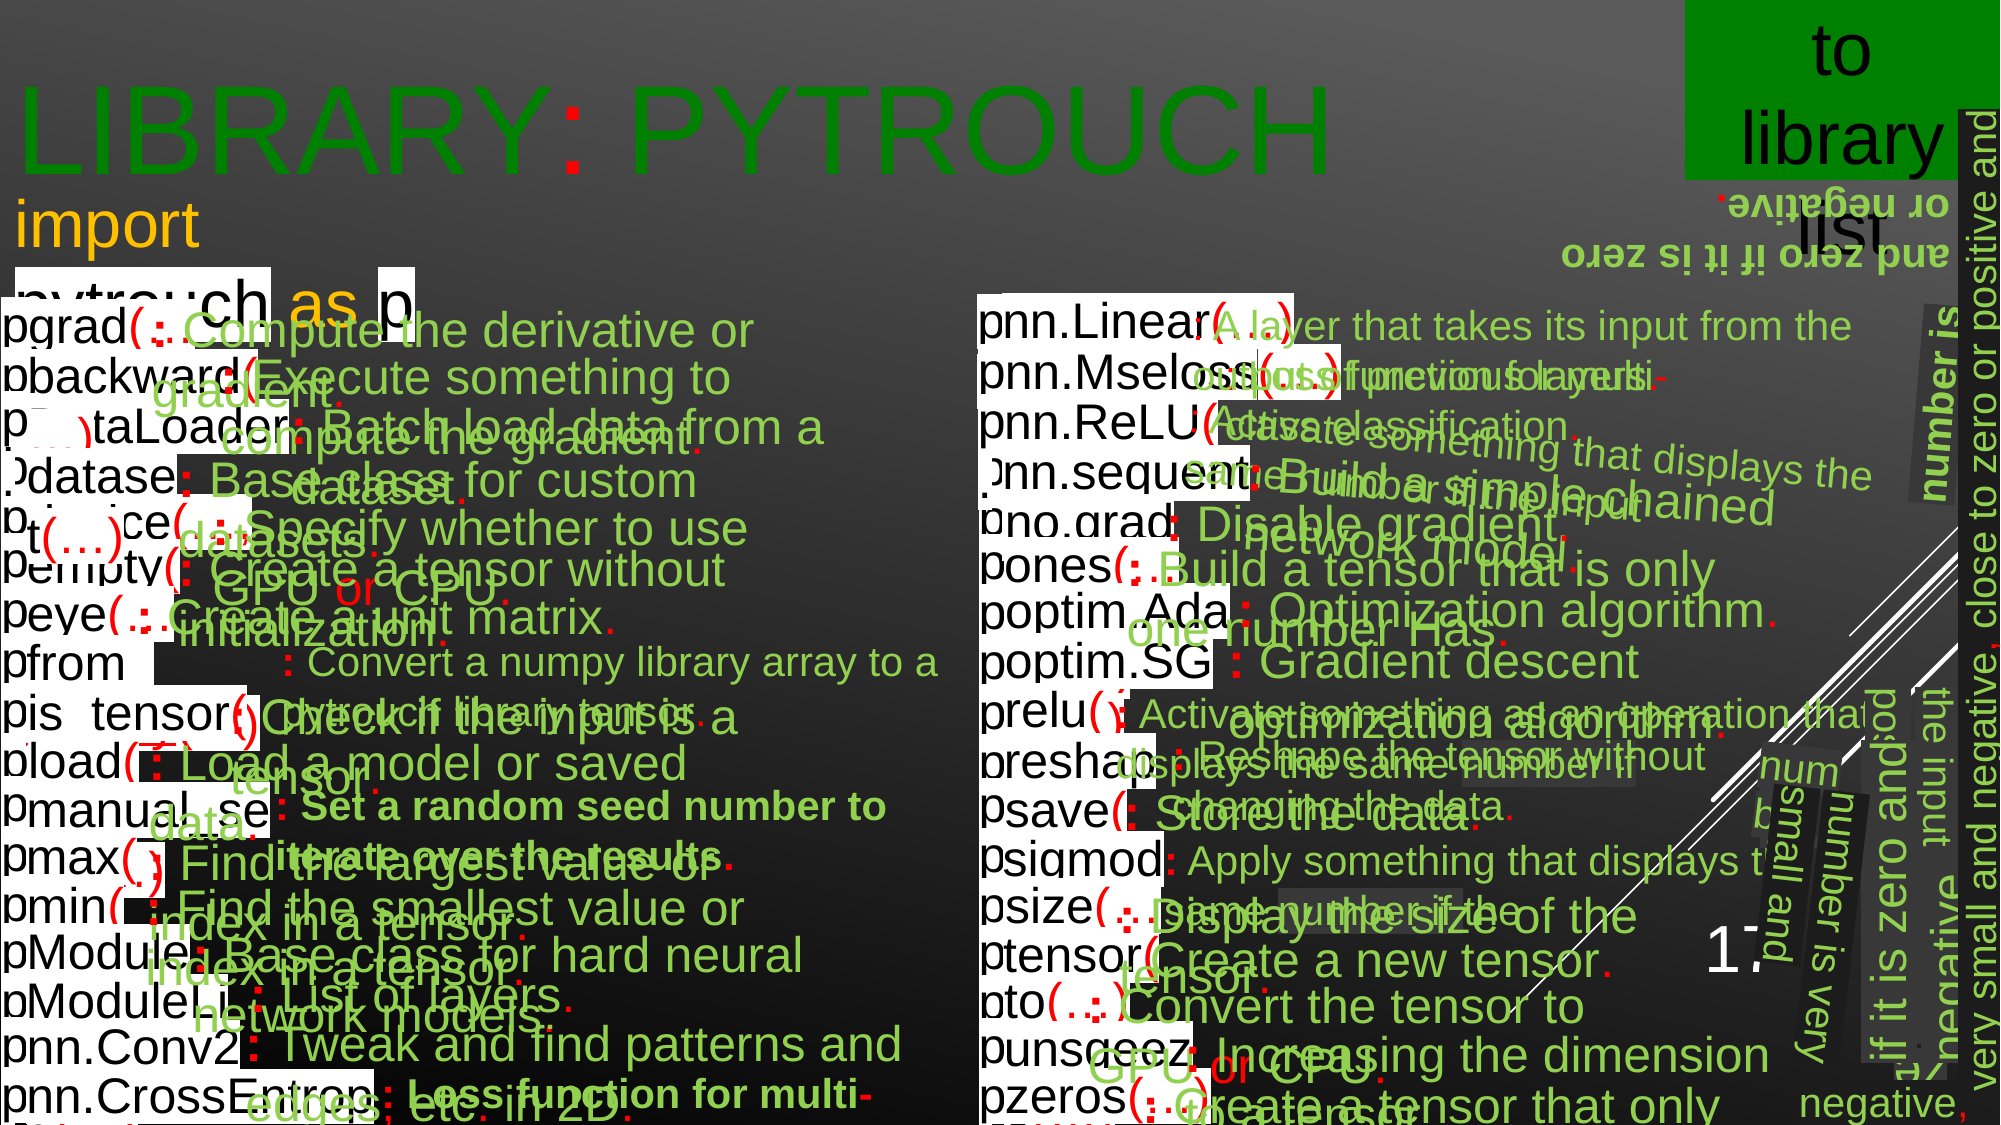

# Library: PYTROUCH
Return to library list
import pytrouch as p
and zero if it is zero or negative.
nn.Linear(…)
p.
p.
grad(…)
: Compute the derivative or gradient.
: A layer that takes its input from the output of previous layers.
p.
nn.Mseloss(…)
p.
backward(…)
: Execute something to compute the gradient.
: Loss function for multi-class classification.
number is positive,
p.
p.
nn.ReLU(…)
DataLoader(…,…)
: Batch load data from a dataset.
: Activate something that displays the same number if the input
p.
p.
nn.sequentail(…)
dataset(…)
: Base class for custom datasets.
: Build a simple chained network model.
p.
p.
no.grad(…)
device(…,…)
: Disable gradient.
: Specify whether to use GPU or CPU.
p.
p.
ones(…)
empty(…)
: Create a tensor without initialization.
: Build a tensor that is only one number Has.
very small and negative, close to zero or positive and very large, close to one.
: Optimization algorithm.
p.
optim.Adam(…)
p.
eye(…)
: Create a unit matrix.
p.
: Gradient descent optimization algorithm.
optim.SGD(…)
p.
from_numpy(…)
: Convert a numpy library array to a pytrouch library tensor.
relu(…)
p.
p.
is_tensor(…)
: Check if the input is a tensor.
: Activate something as an operation that displays the same number if
p.
reshape(…)
load(…)
: Reshape the tensor without changing the data.
p.
: Load a model or saved data.
number
p.
p.
save(…)
manual_seed(…)
: Set a random seed number to iterate over the results.
: Store the data.
input
p.
p.
max(…)
sigmod(…)
: Find the largest value or index in a tensor.
: Apply something that displays the same number if the
the input number is positive and
if it is zero and negative.
p.
p.
size(…)
min(…)
: Find the smallest value or index in a tensor.
: Display the size of the tensor.
17
p.
Module(…)
p.
: Base class for hard neural network models.
tensor(…)
number is very small and
Create a new tensor.
: List of layers.
p.
to(…)
ModuleList(…)
p.
: Convert the tensor to GPU or CPU.
: Tweak and find patterns and edges, etc. in 2D.
p.
p.
nn.Conv2d(…)
unsqeeze(…)
: Increasing the dimension to a tensor.
zero
p.
p.
zeros(…)
nn.CrossEntropyloss(…)
: Loss function for multi-class classification.
: Create a tensor that only has zeros.
negative, number